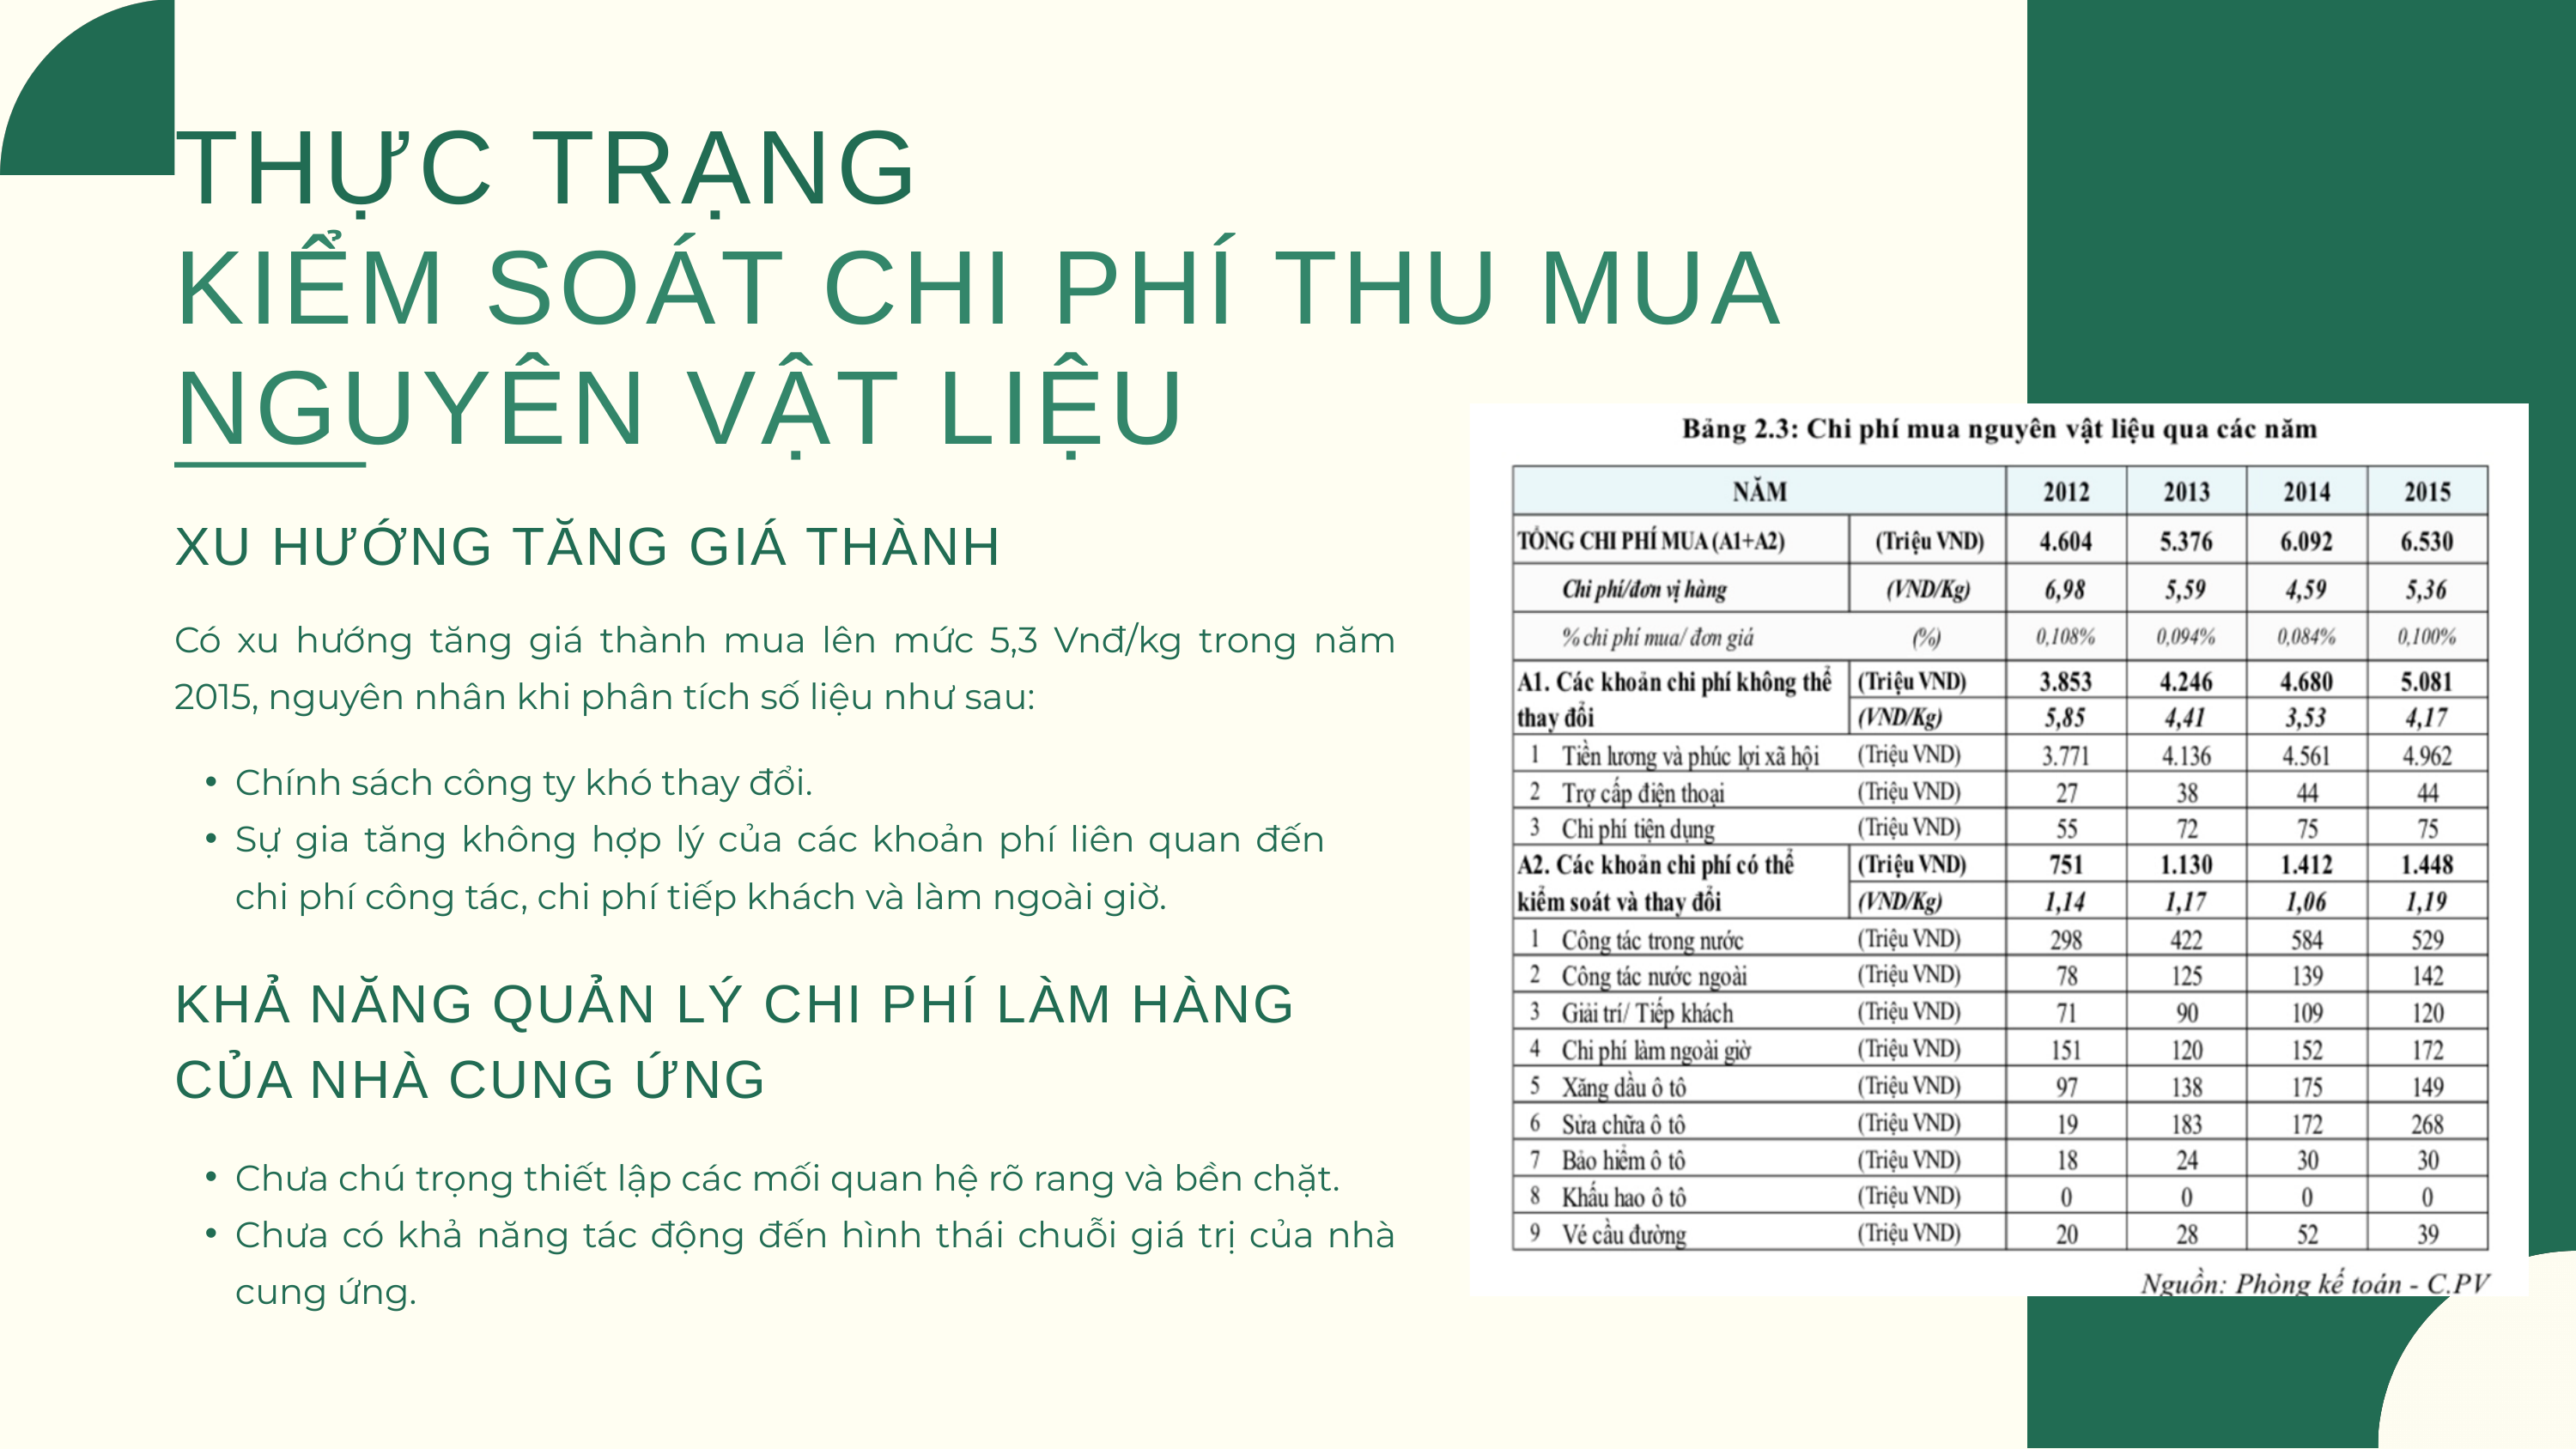

THỰC TRẠNG
KIỂM SOÁT CHI PHÍ THU MUA NGUYÊN VẬT LIỆU

XU HƯỚNG TĂNG GIÁ THÀNH
Có xu hướng tăng giá thành mua lên mức 5,3 Vnđ/kg trong năm 2015, nguyên nhân khi phân tích số liệu như sau:
Chính sách công ty khó thay đổi.
Sự gia tăng không hợp lý của các khoản phí liên quan đến chi phí công tác, chi phí tiếp khách và làm ngoài giờ.

KHẢ NĂNG QUẢN LÝ CHI PHÍ LÀM HÀNG CỦA NHÀ CUNG ỨNG
Chưa chú trọng thiết lập các mối quan hệ rõ rang và bền chặt.
Chưa có khả năng tác động đến hình thái chuỗi giá trị của nhà cung ứng.